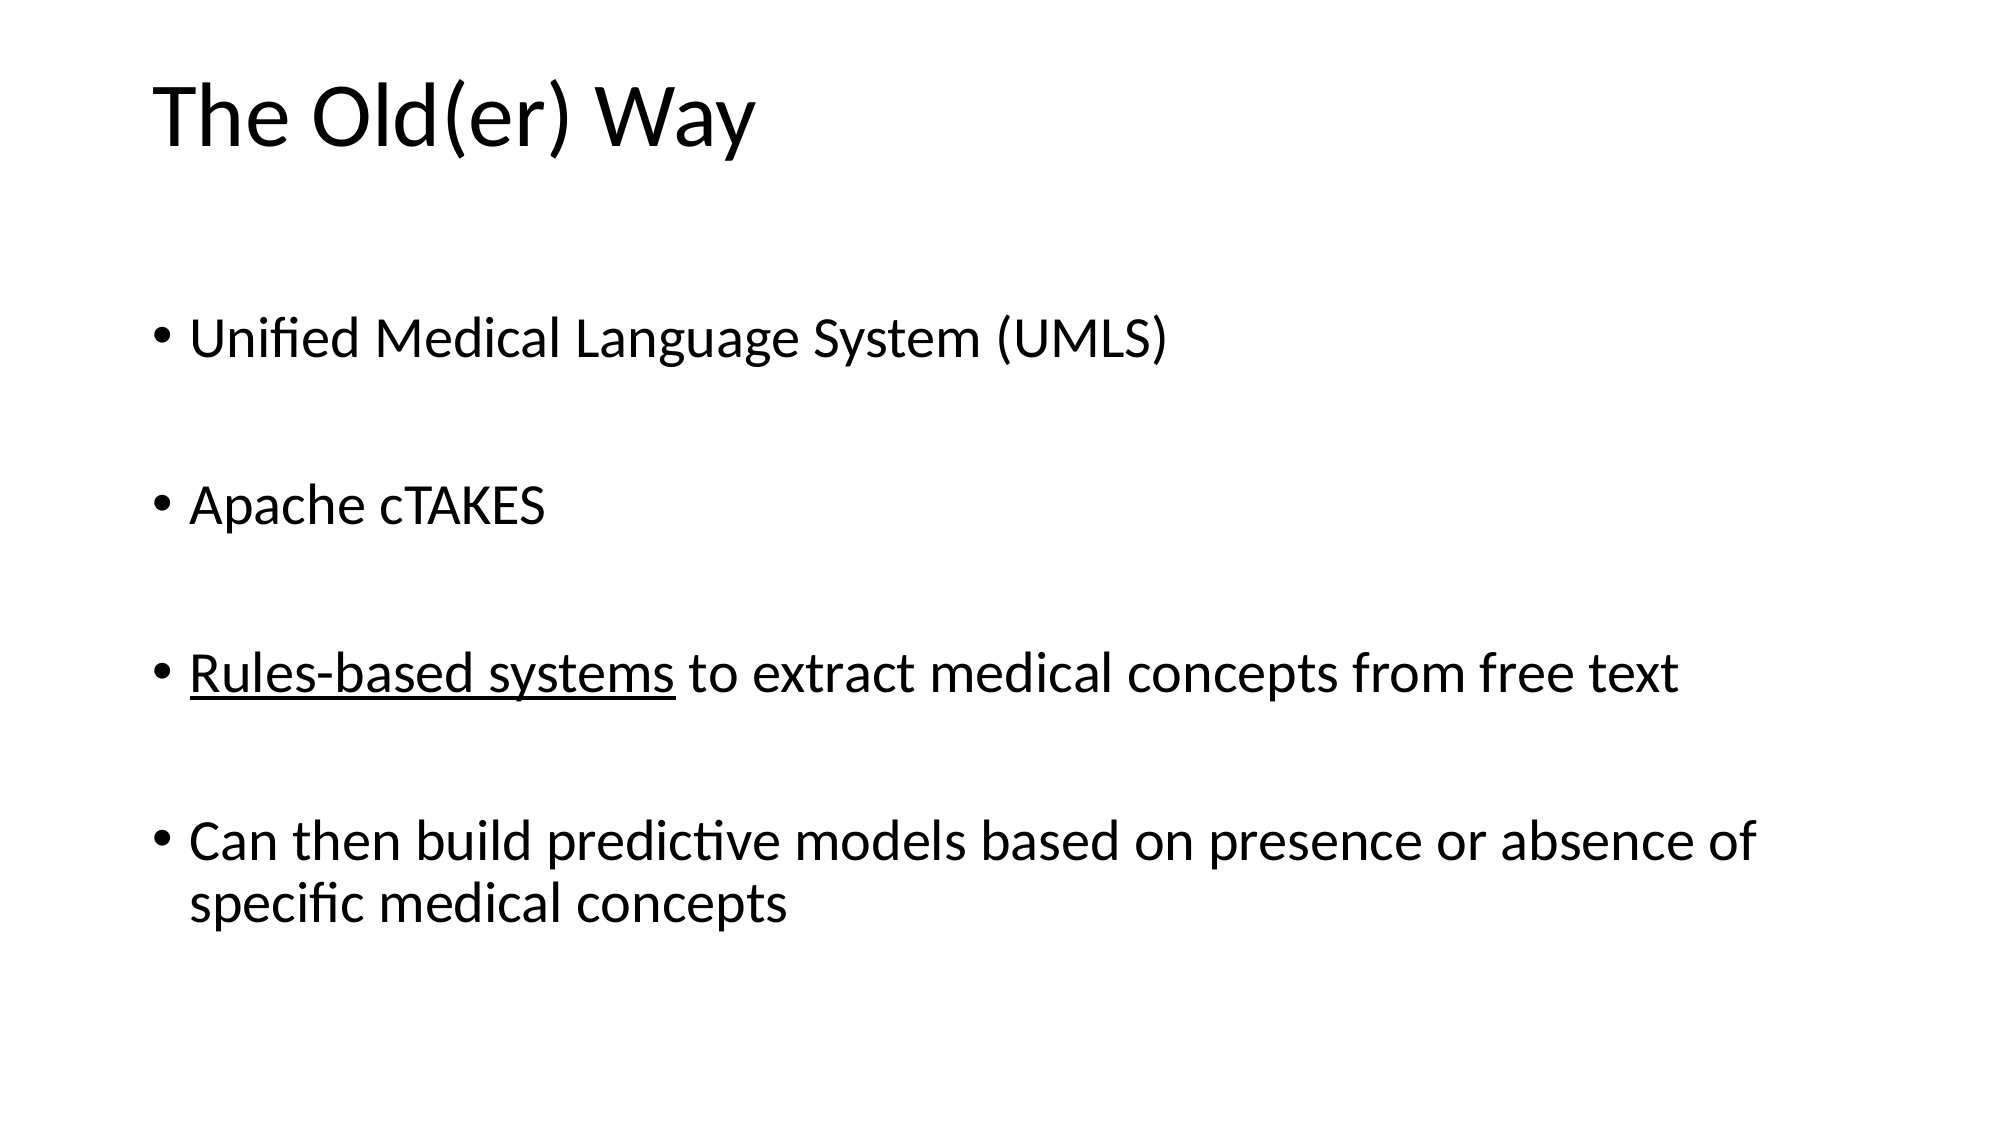

# The Old(er) Way
Unified Medical Language System (UMLS)

Apache cTAKES

Rules-based systems to extract medical concepts from free text

Can then build predictive models based on presence or absence of specific medical concepts